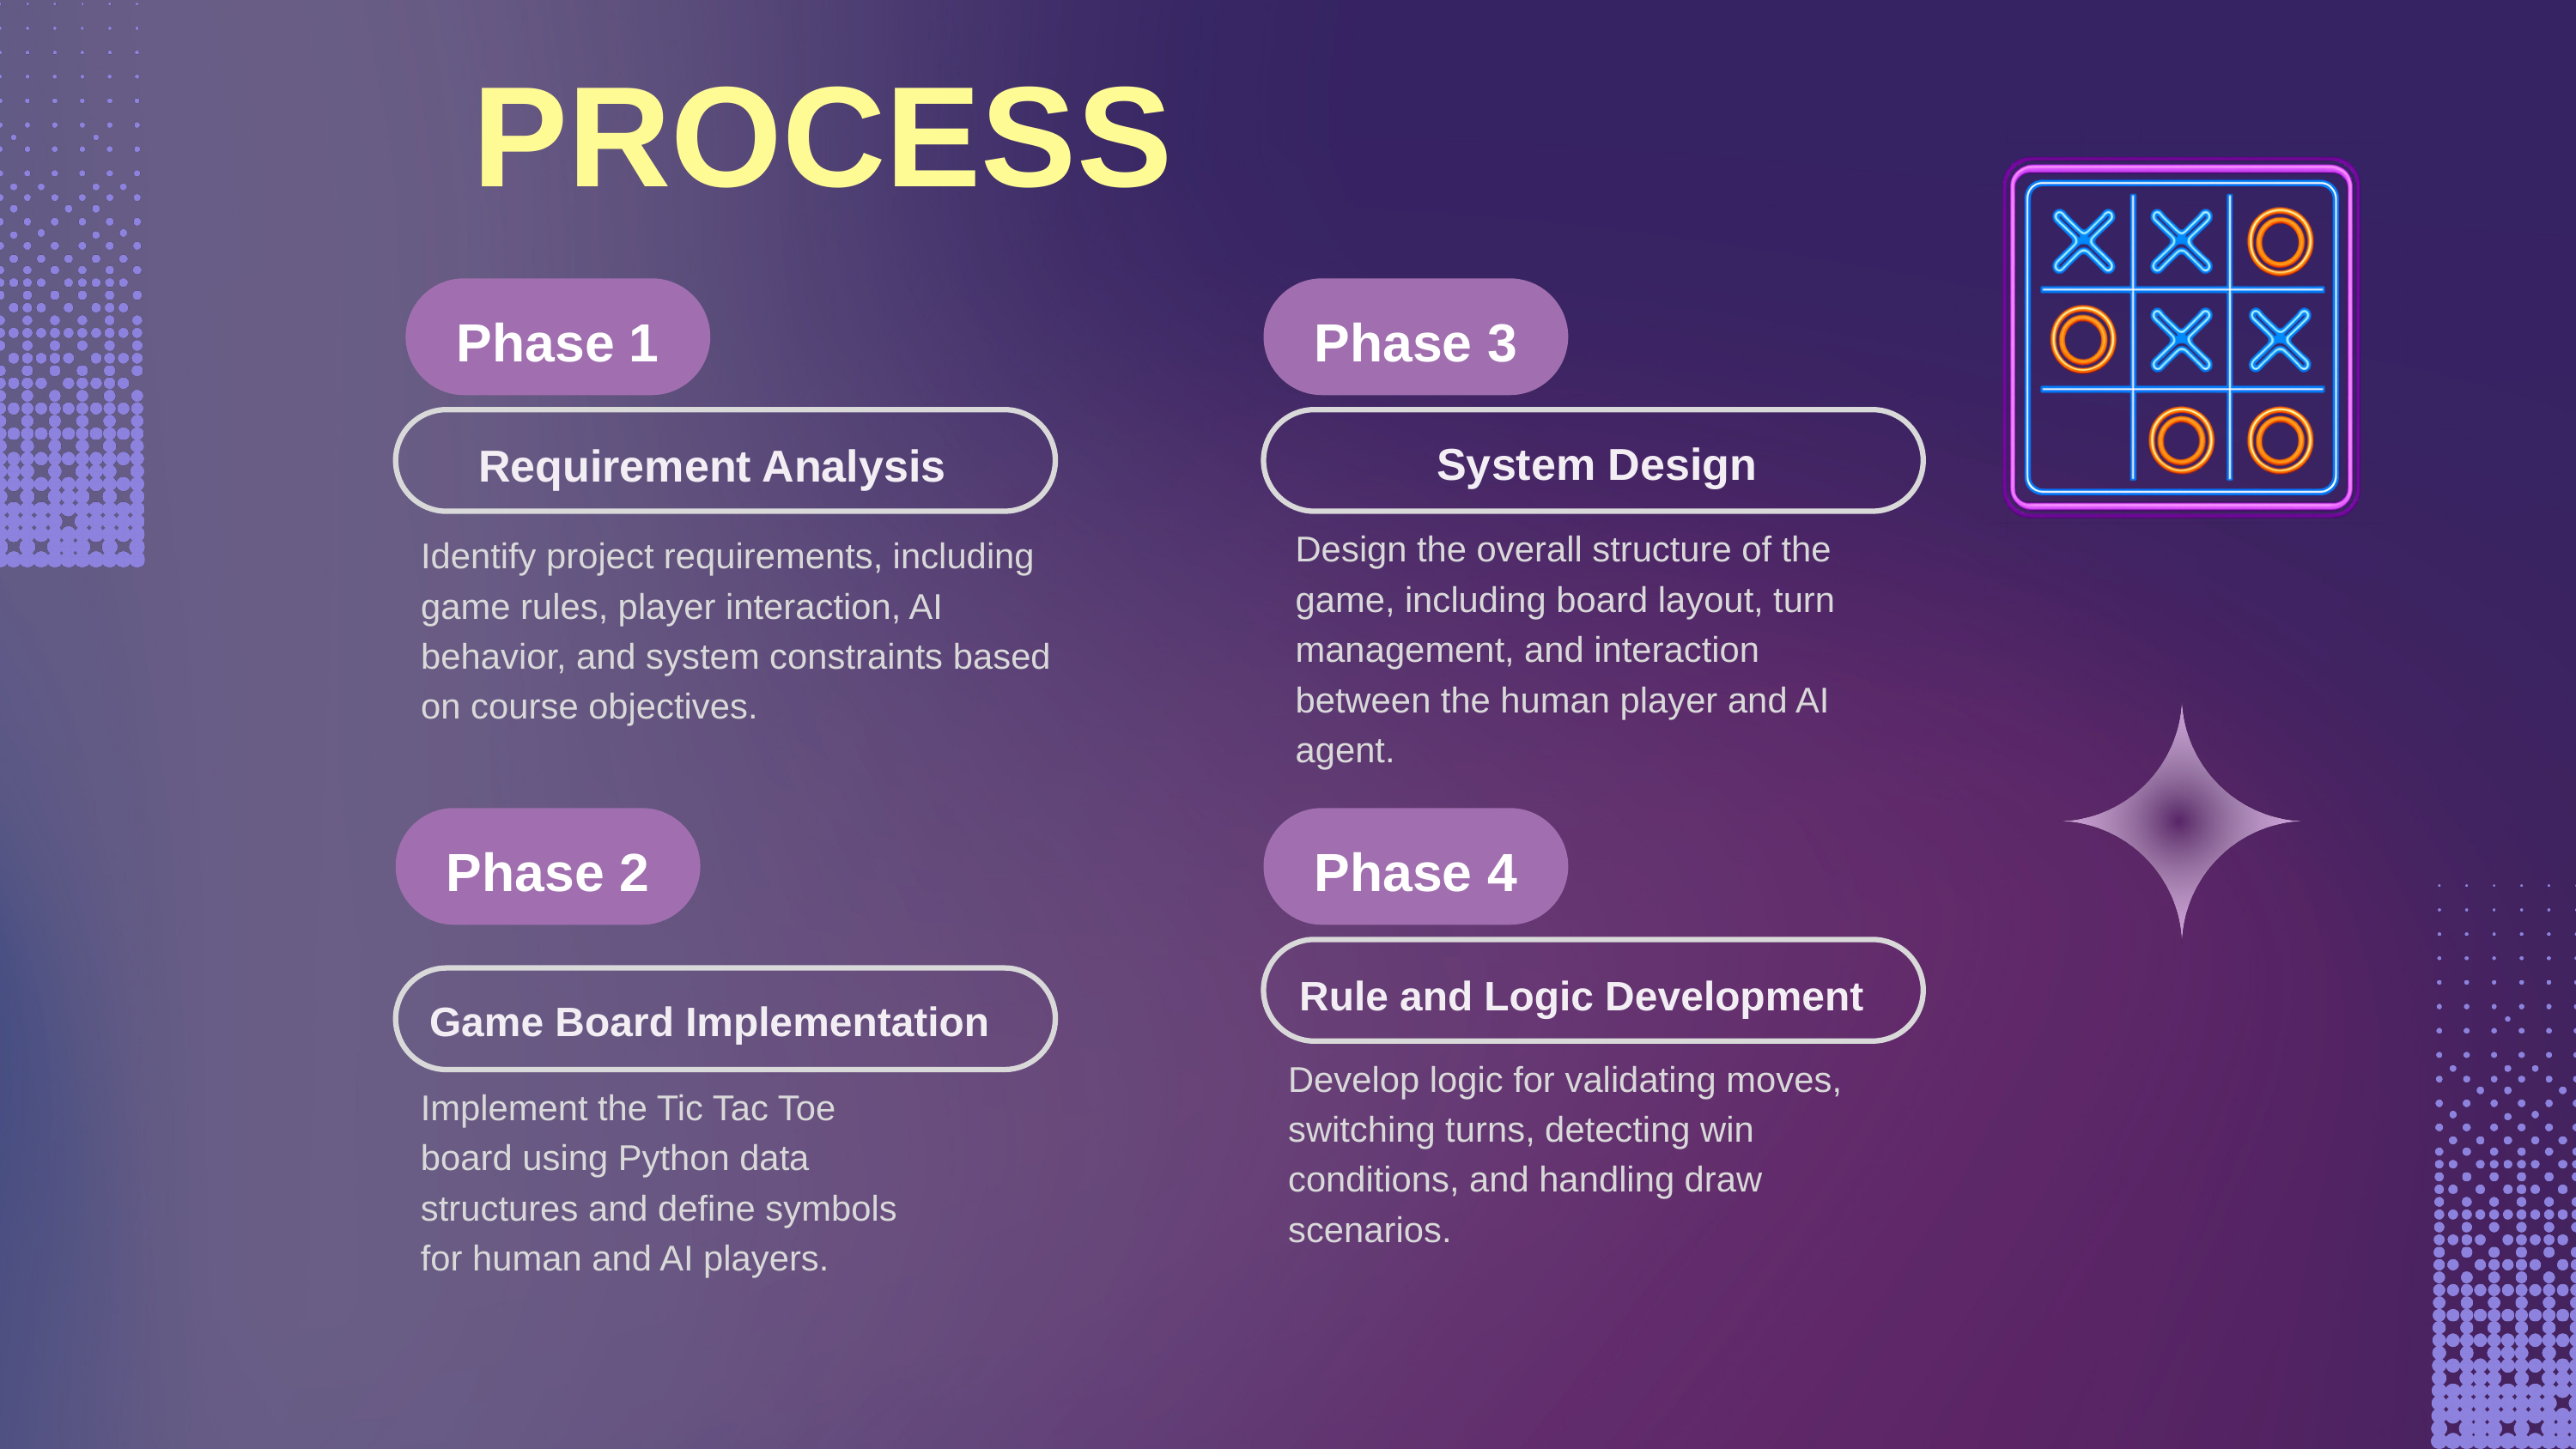

PROCESS

Phase 1

Phase 3

Requirement Analysis

System Design
Design the overall structure of the game, including board layout, turn management, and interaction between the human player and AI agent.
Identify project requirements, including game rules, player interaction, AI behavior, and system constraints based on course objectives.

Phase 2

Phase 4

Rule and Logic Development

Game Board Implementation
Develop logic for validating moves, switching turns, detecting win conditions, and handling draw scenarios.
Implement the Tic Tac Toe board using Python data structures and define symbols for human and AI players.